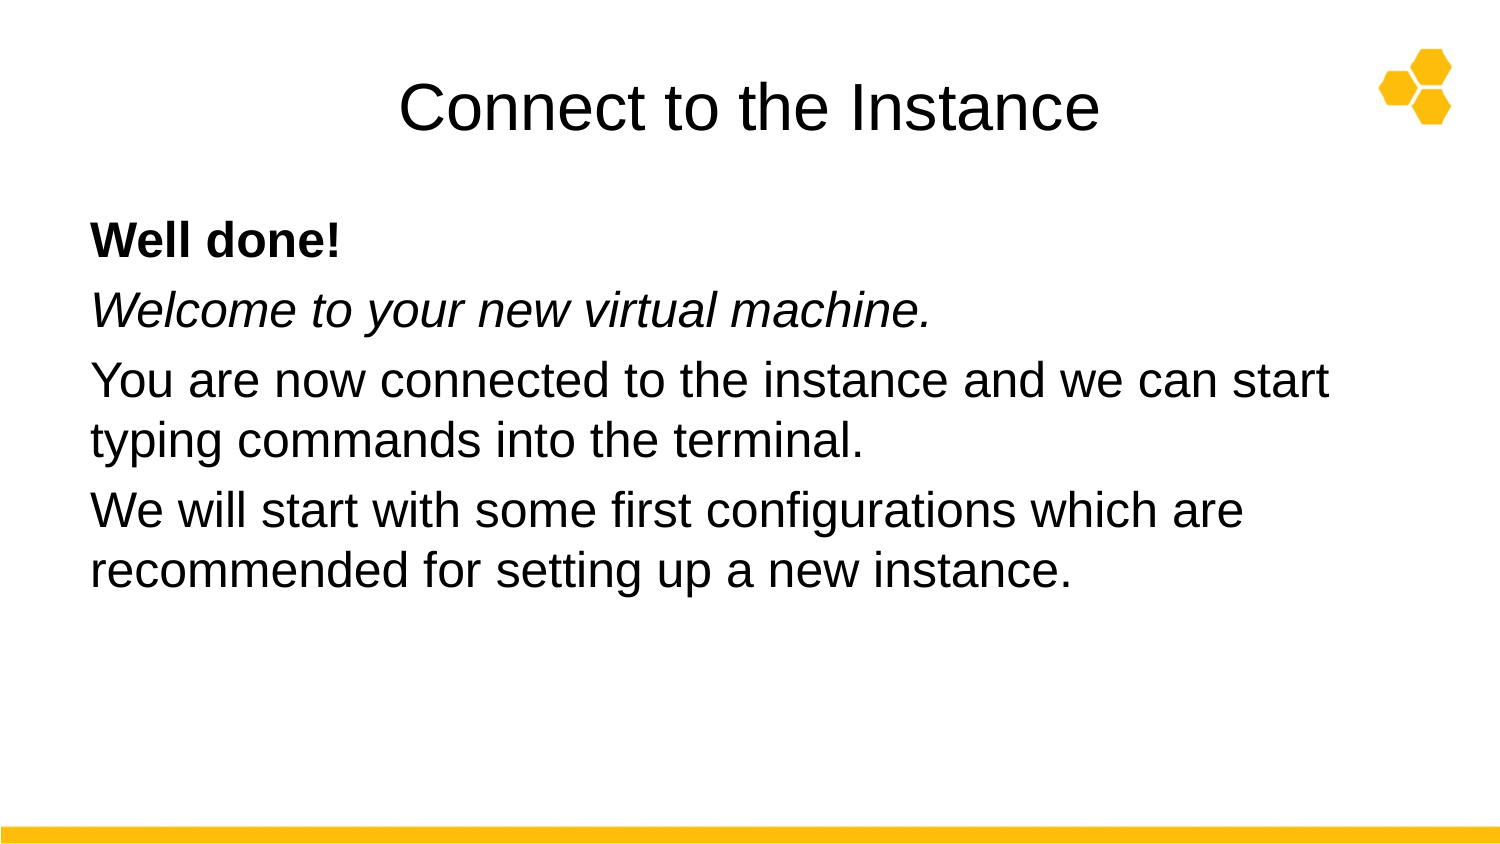

# Connect to the Instance
Well done!
Welcome to your new virtual machine.
You are now connected to the instance and we can start typing commands into the terminal.
We will start with some first configurations which are recommended for setting up a new instance.